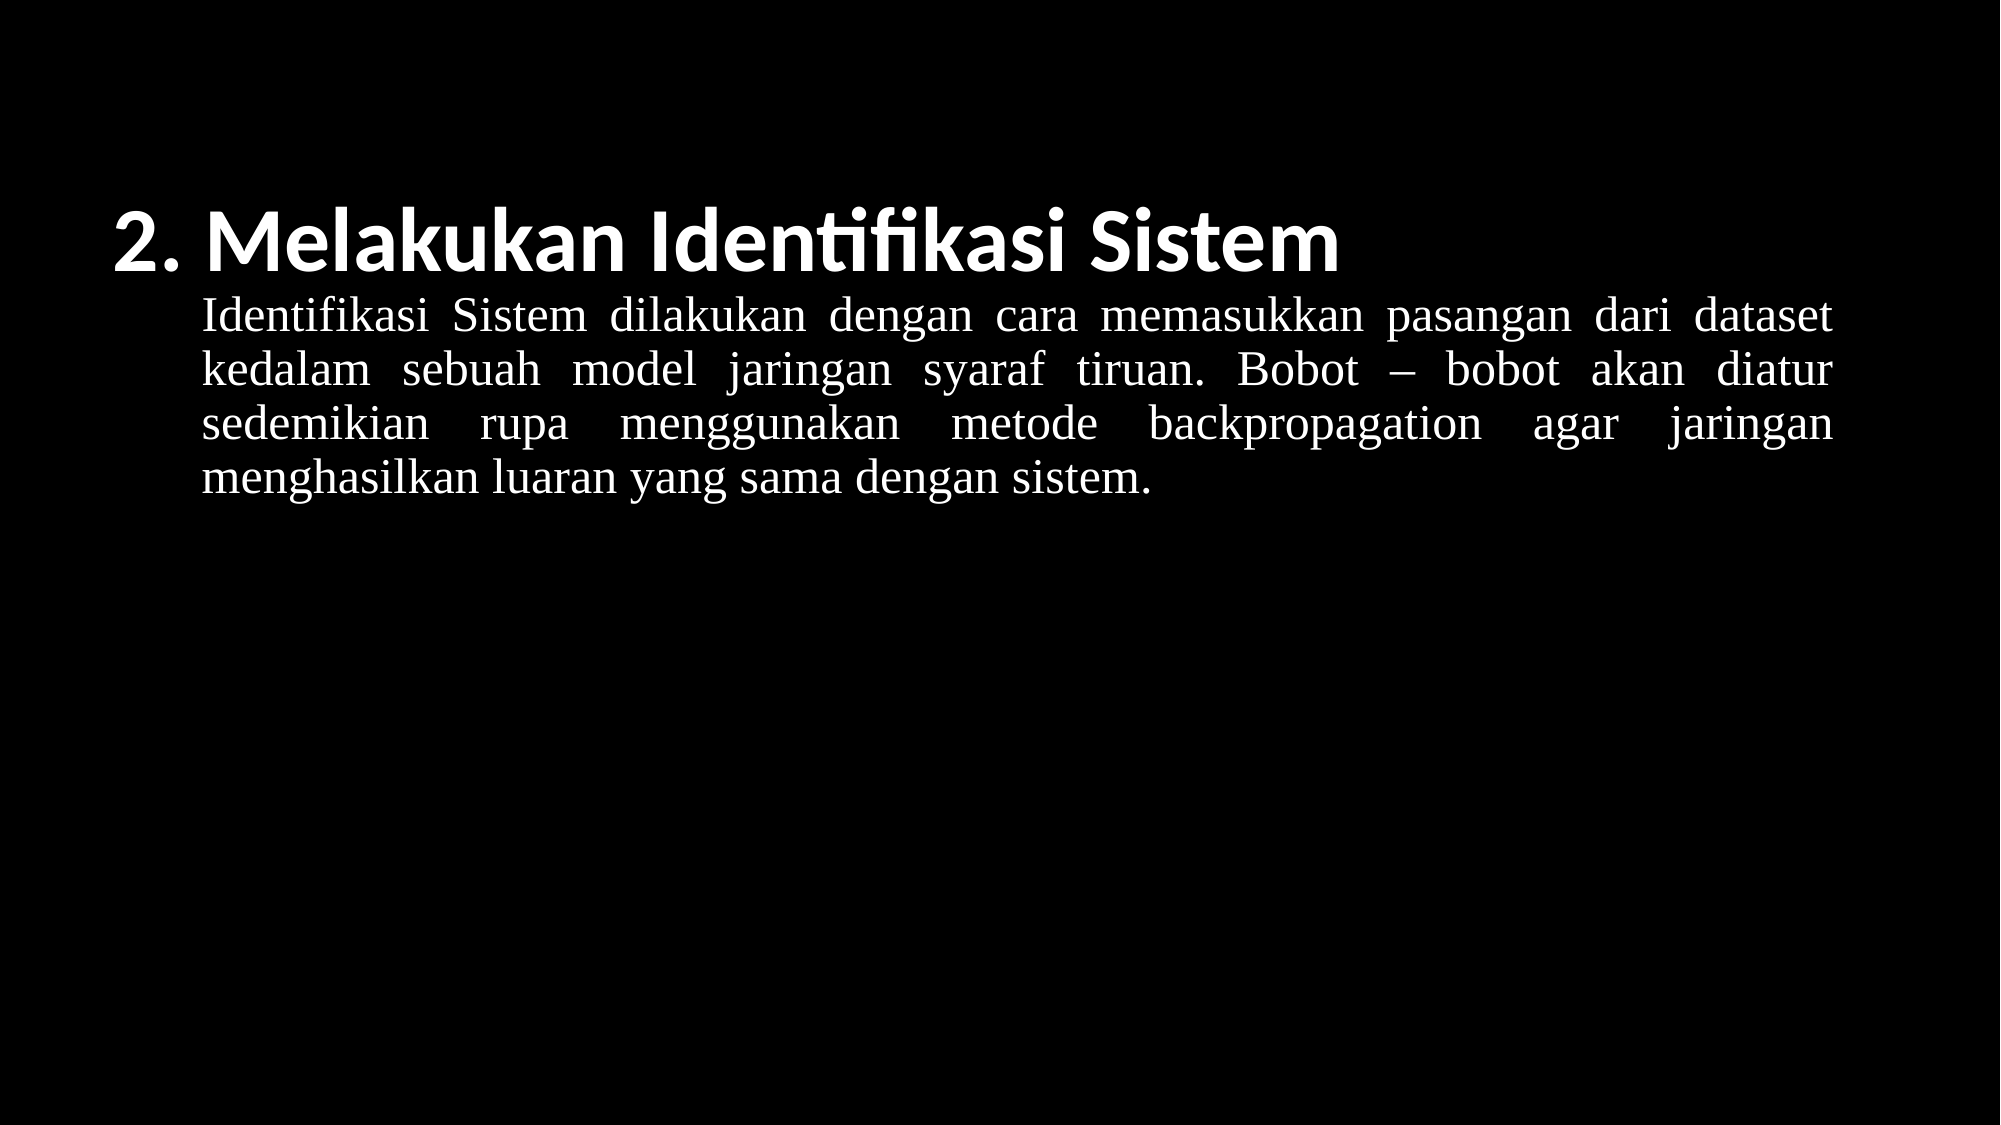

# 2. Melakukan Identifikasi Sistem
Identifikasi Sistem dilakukan dengan cara memasukkan pasangan dari dataset kedalam sebuah model jaringan syaraf tiruan. Bobot – bobot akan diatur sedemikian rupa menggunakan metode backpropagation agar jaringan menghasilkan luaran yang sama dengan sistem.